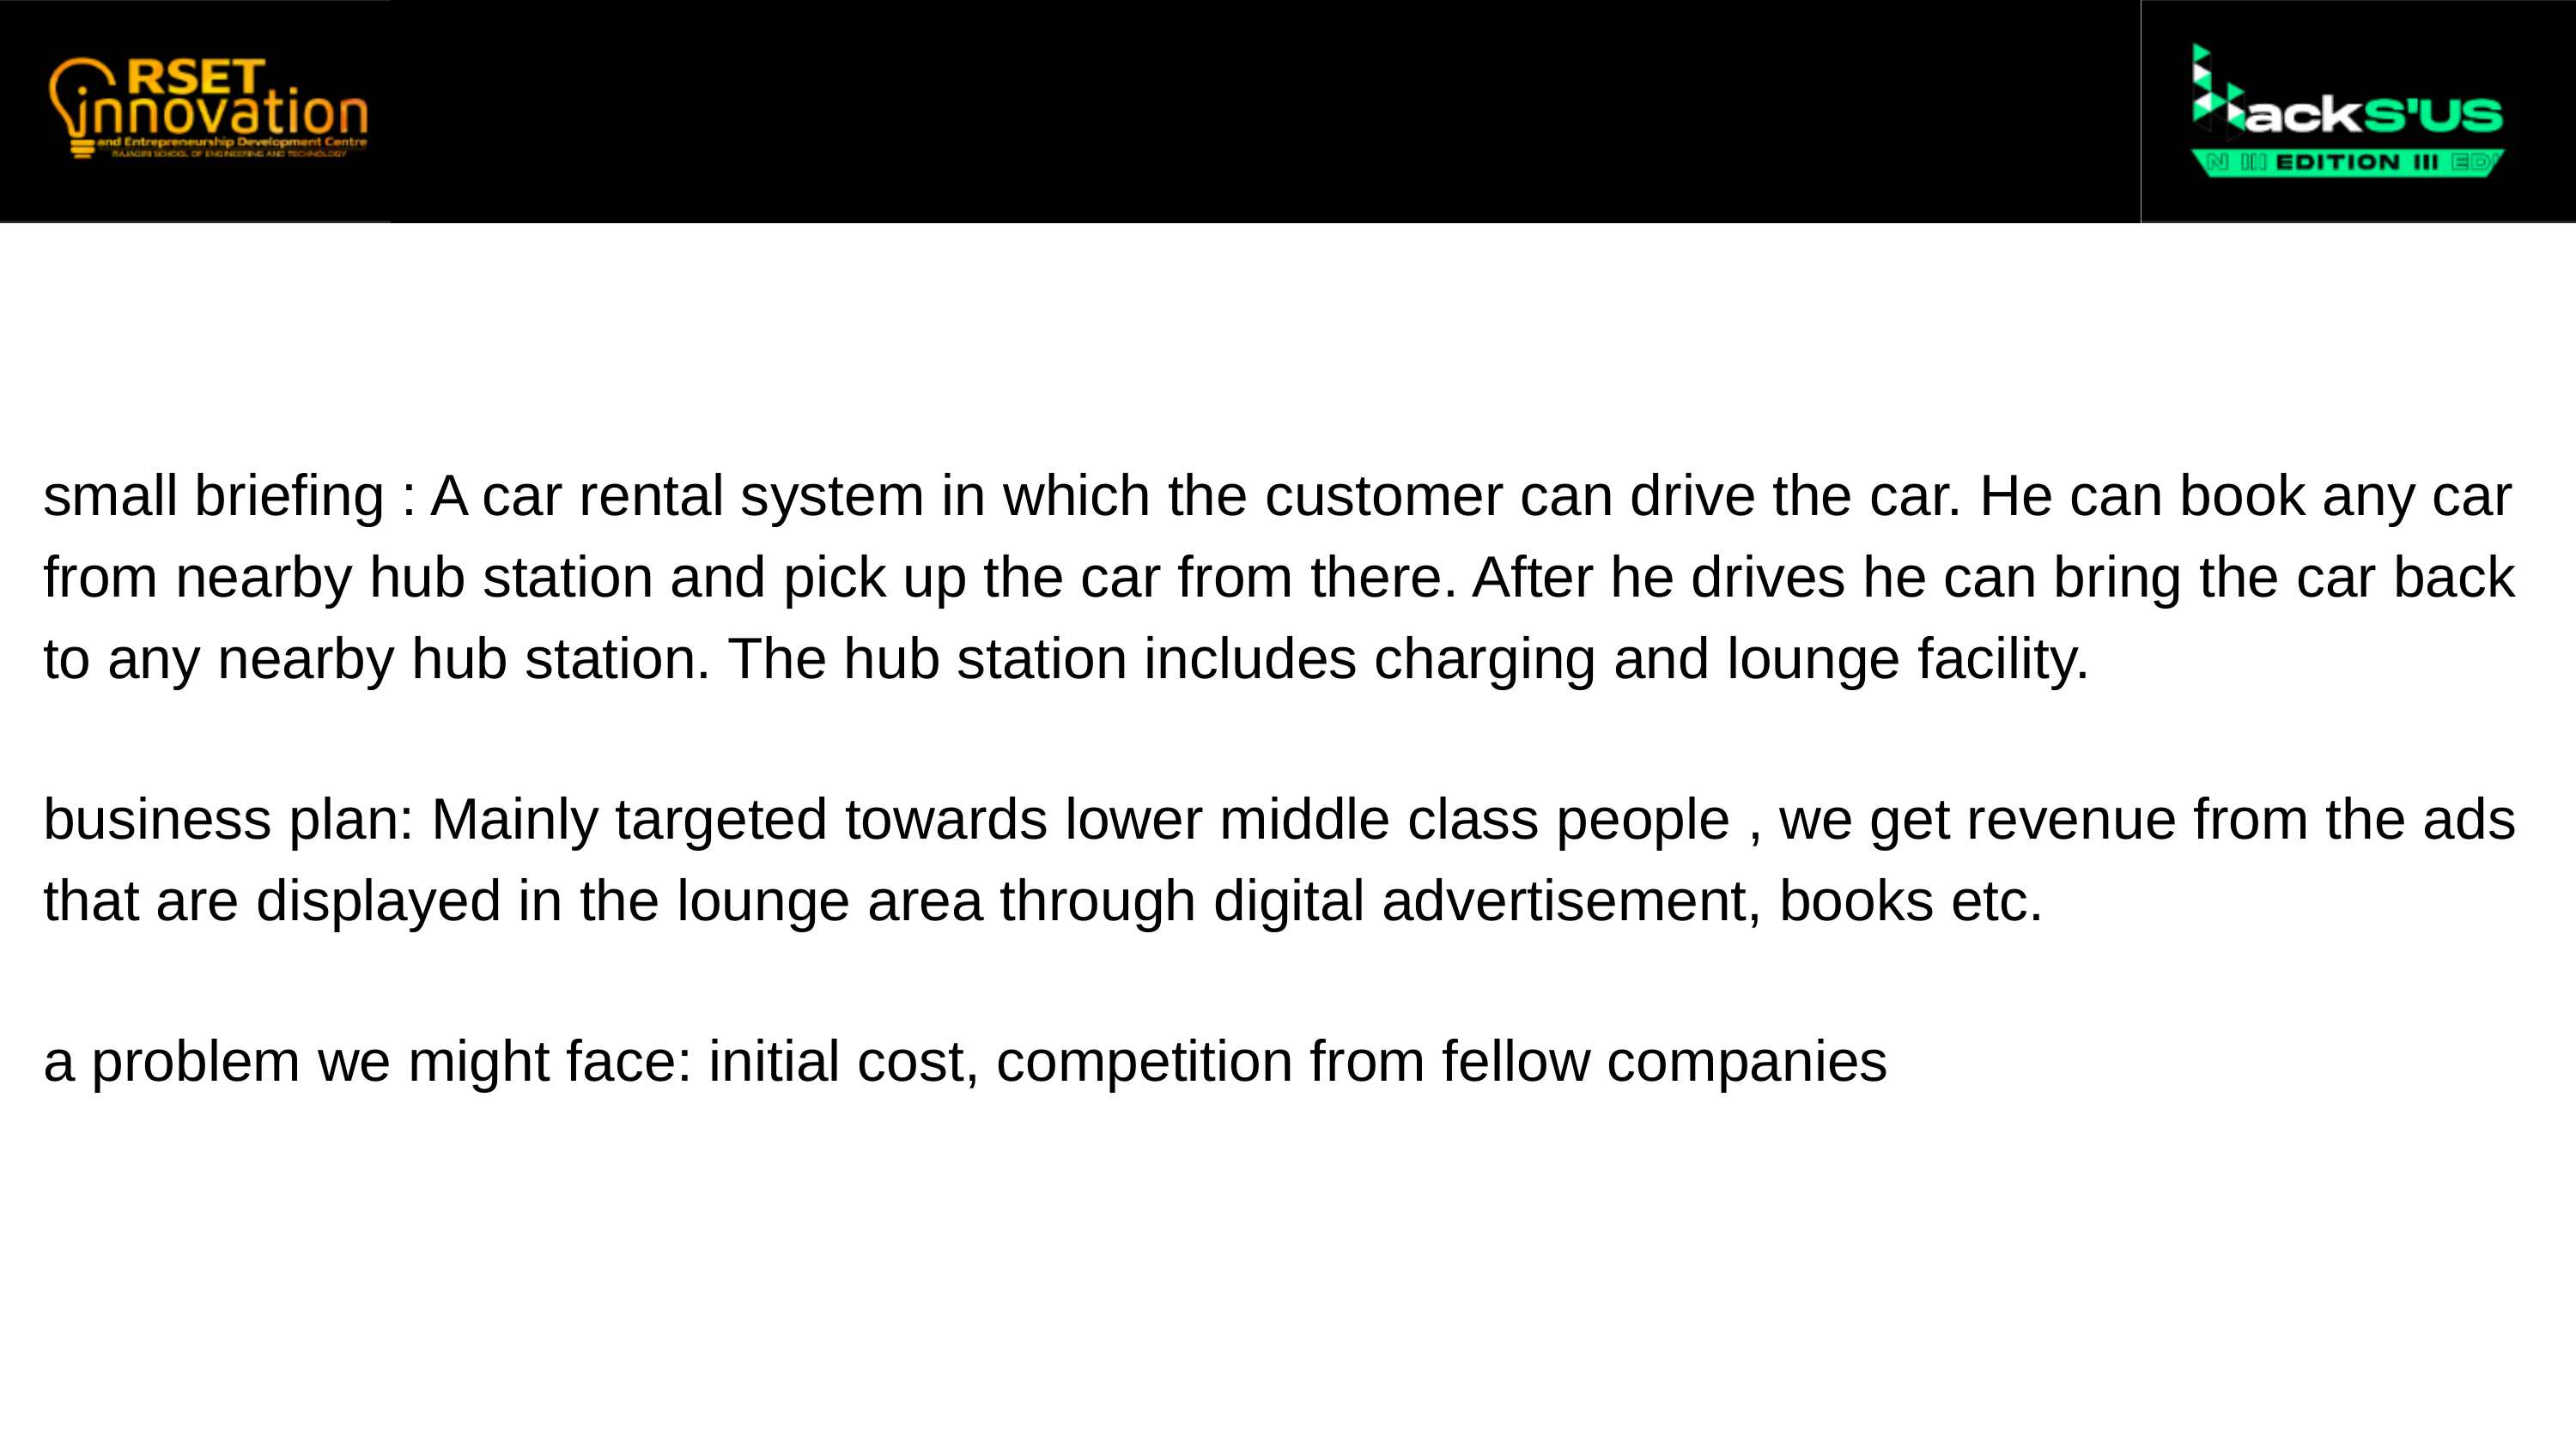

small briefing : A car rental system in which the customer can drive the car. He can book any car from nearby hub station and pick up the car from there. After he drives he can bring the car back to any nearby hub station. The hub station includes charging and lounge facility.

business plan: Mainly targeted towards lower middle class people , we get revenue from the ads that are displayed in the lounge area through digital advertisement, books etc.

a problem we might face: initial cost, competition from fellow companies